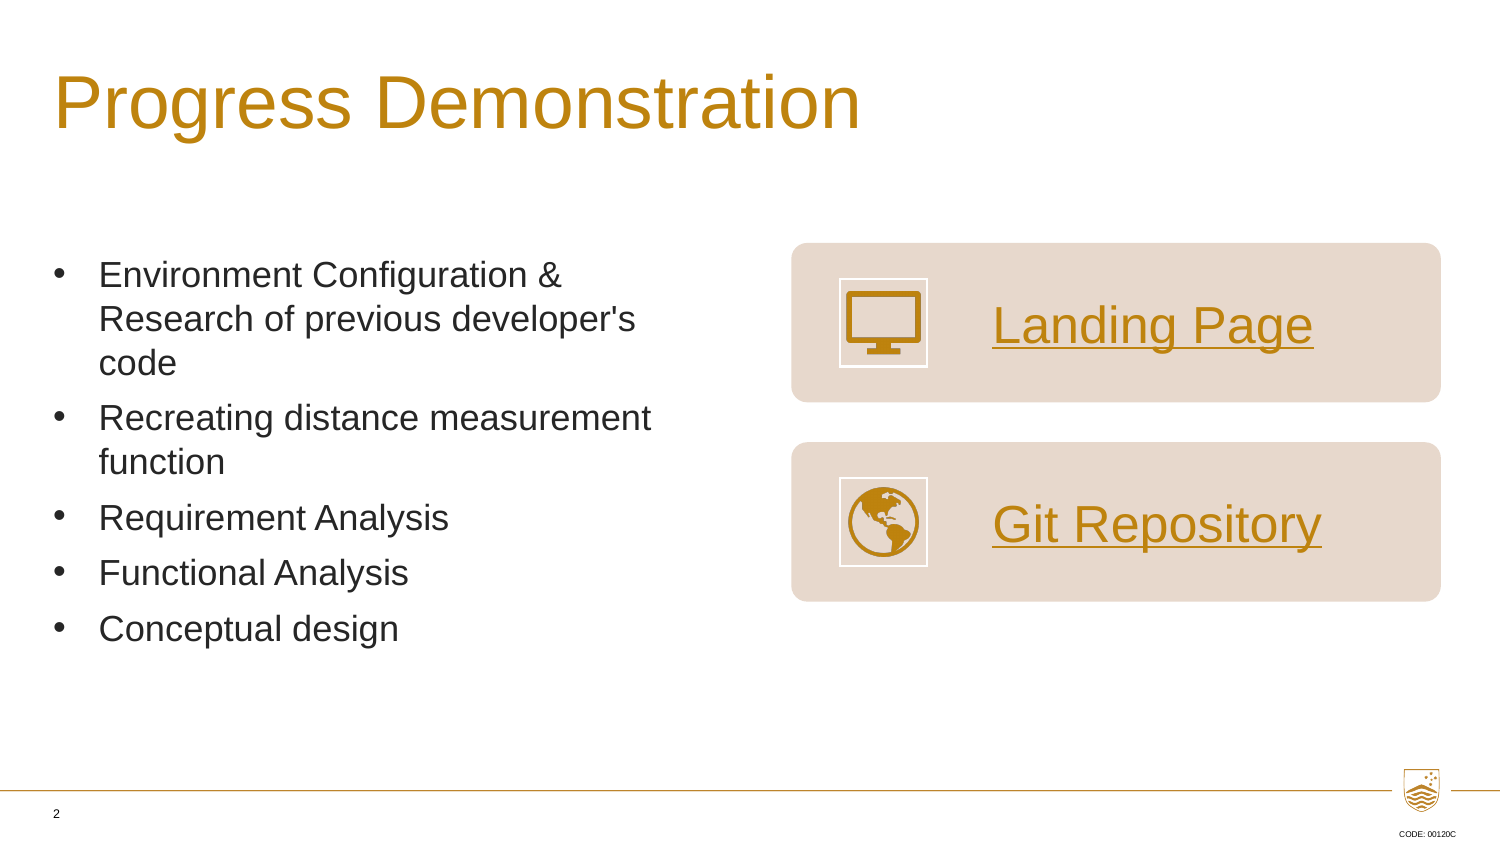

Progress Demonstration
Landing Page
Git Repository

Environment Configuration & Research of previous developer's code
Recreating distance measurement function
Requirement Analysis
Functional Analysis
Conceptual design

2
DD MMM YY